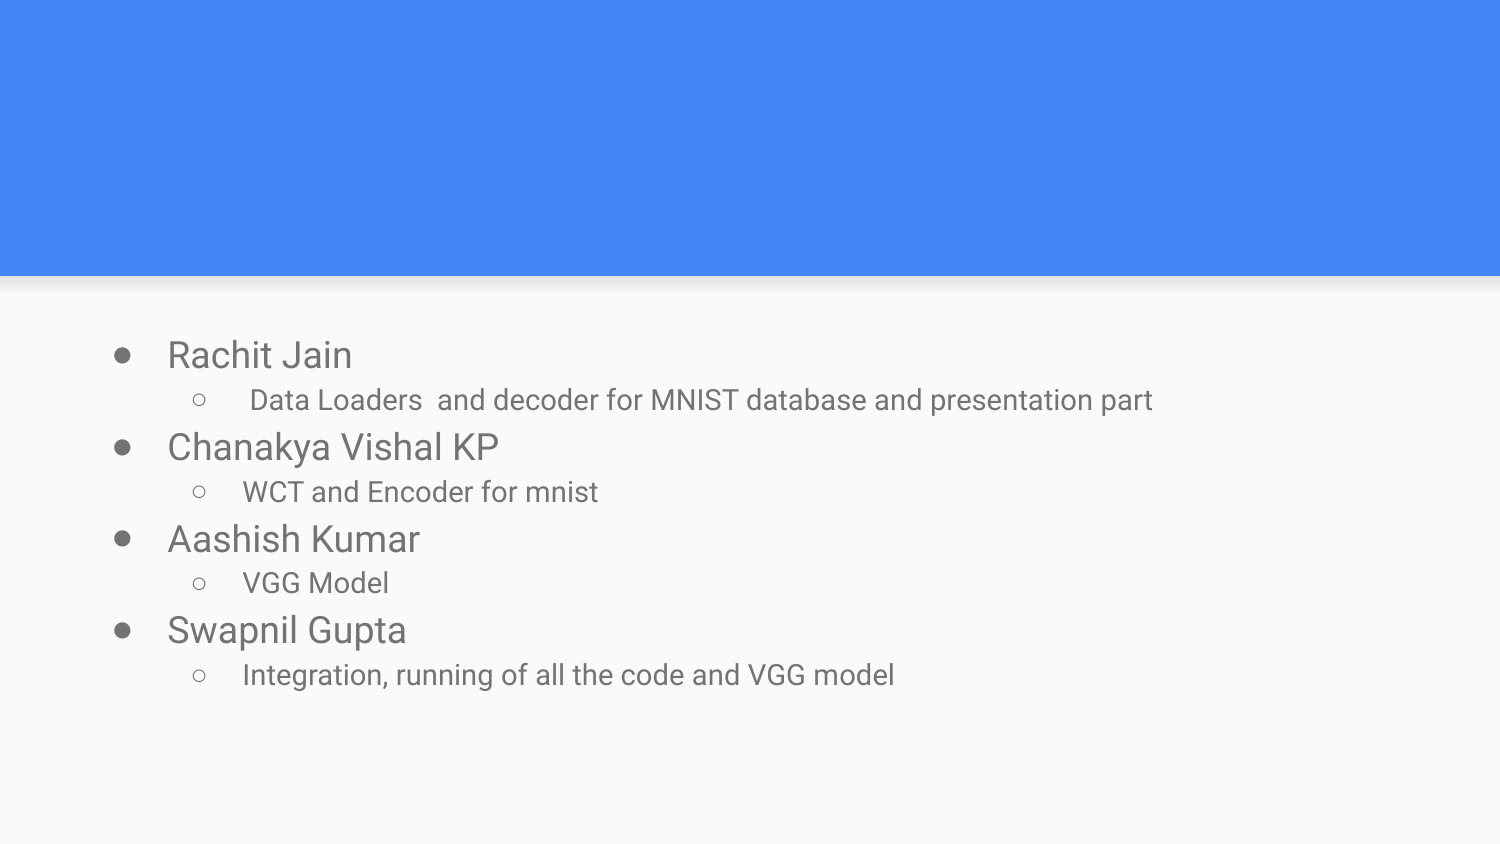

Rachit Jain
 Data Loaders  and decoder for MNIST database and presentation part
Chanakya Vishal KP
WCT and Encoder for mnist
Aashish Kumar
VGG Model
Swapnil Gupta
Integration, running of all the code and VGG model